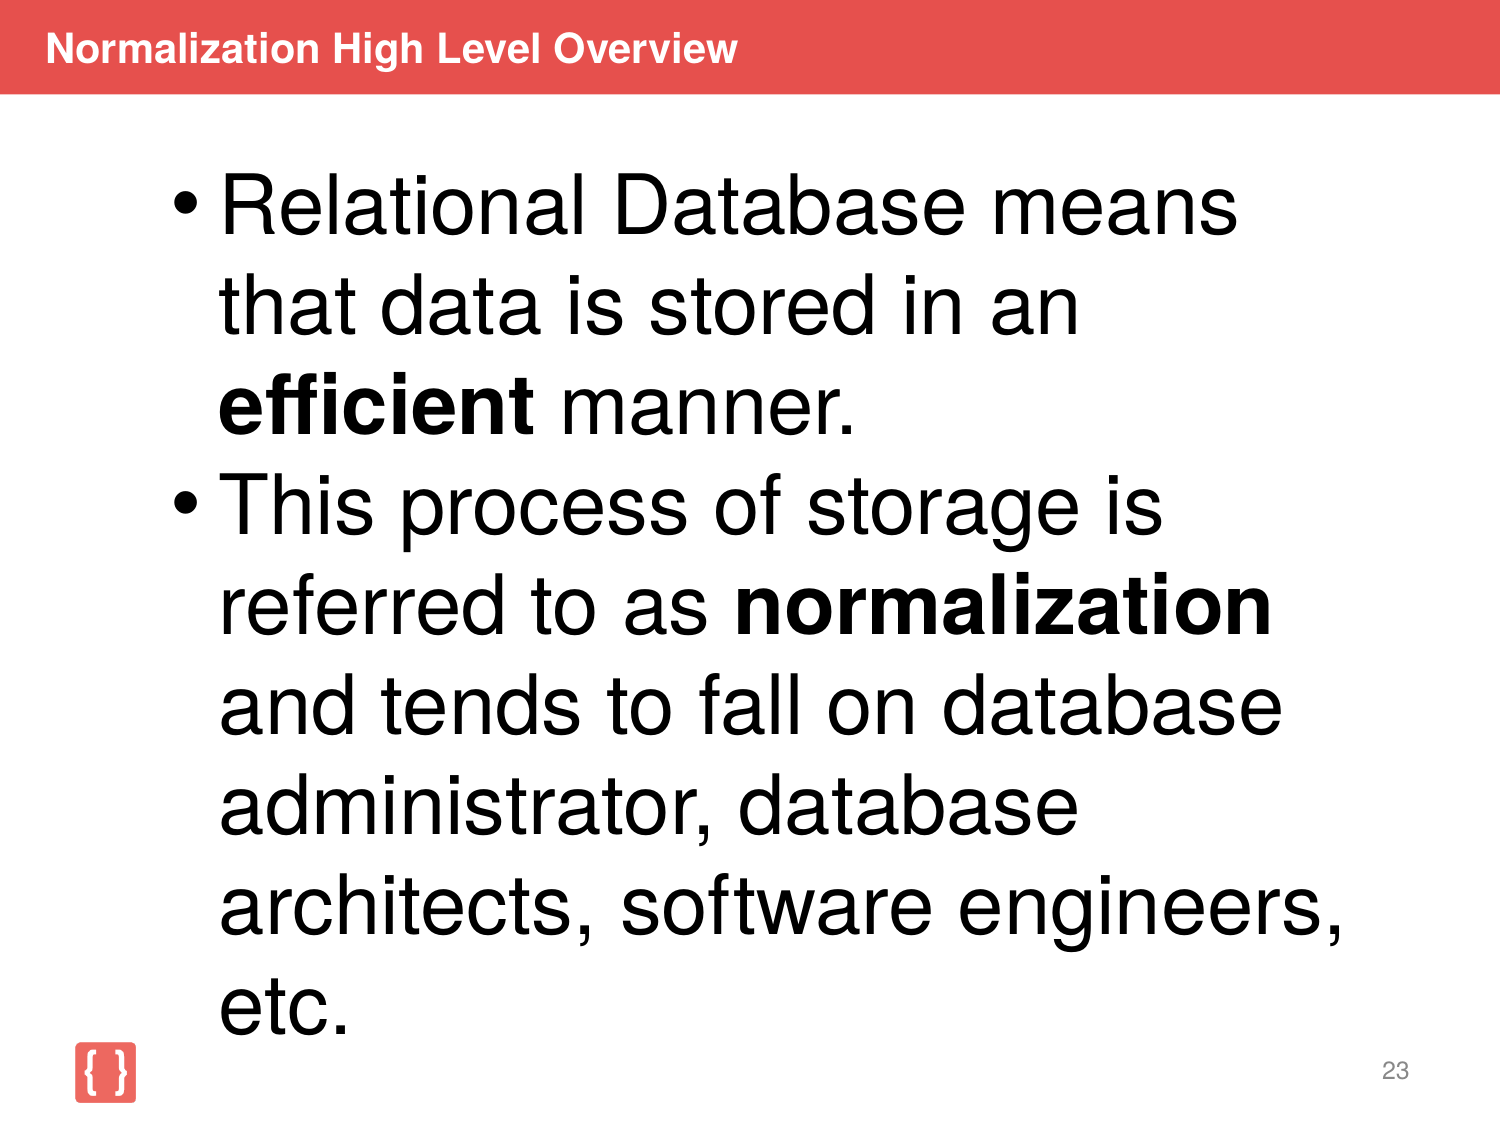

# Normalization High Level Overview
Relational Database means that data is stored in an efficient manner.
This process of storage is referred to as normalization and tends to fall on database administrator, database architects, software engineers, etc.

23